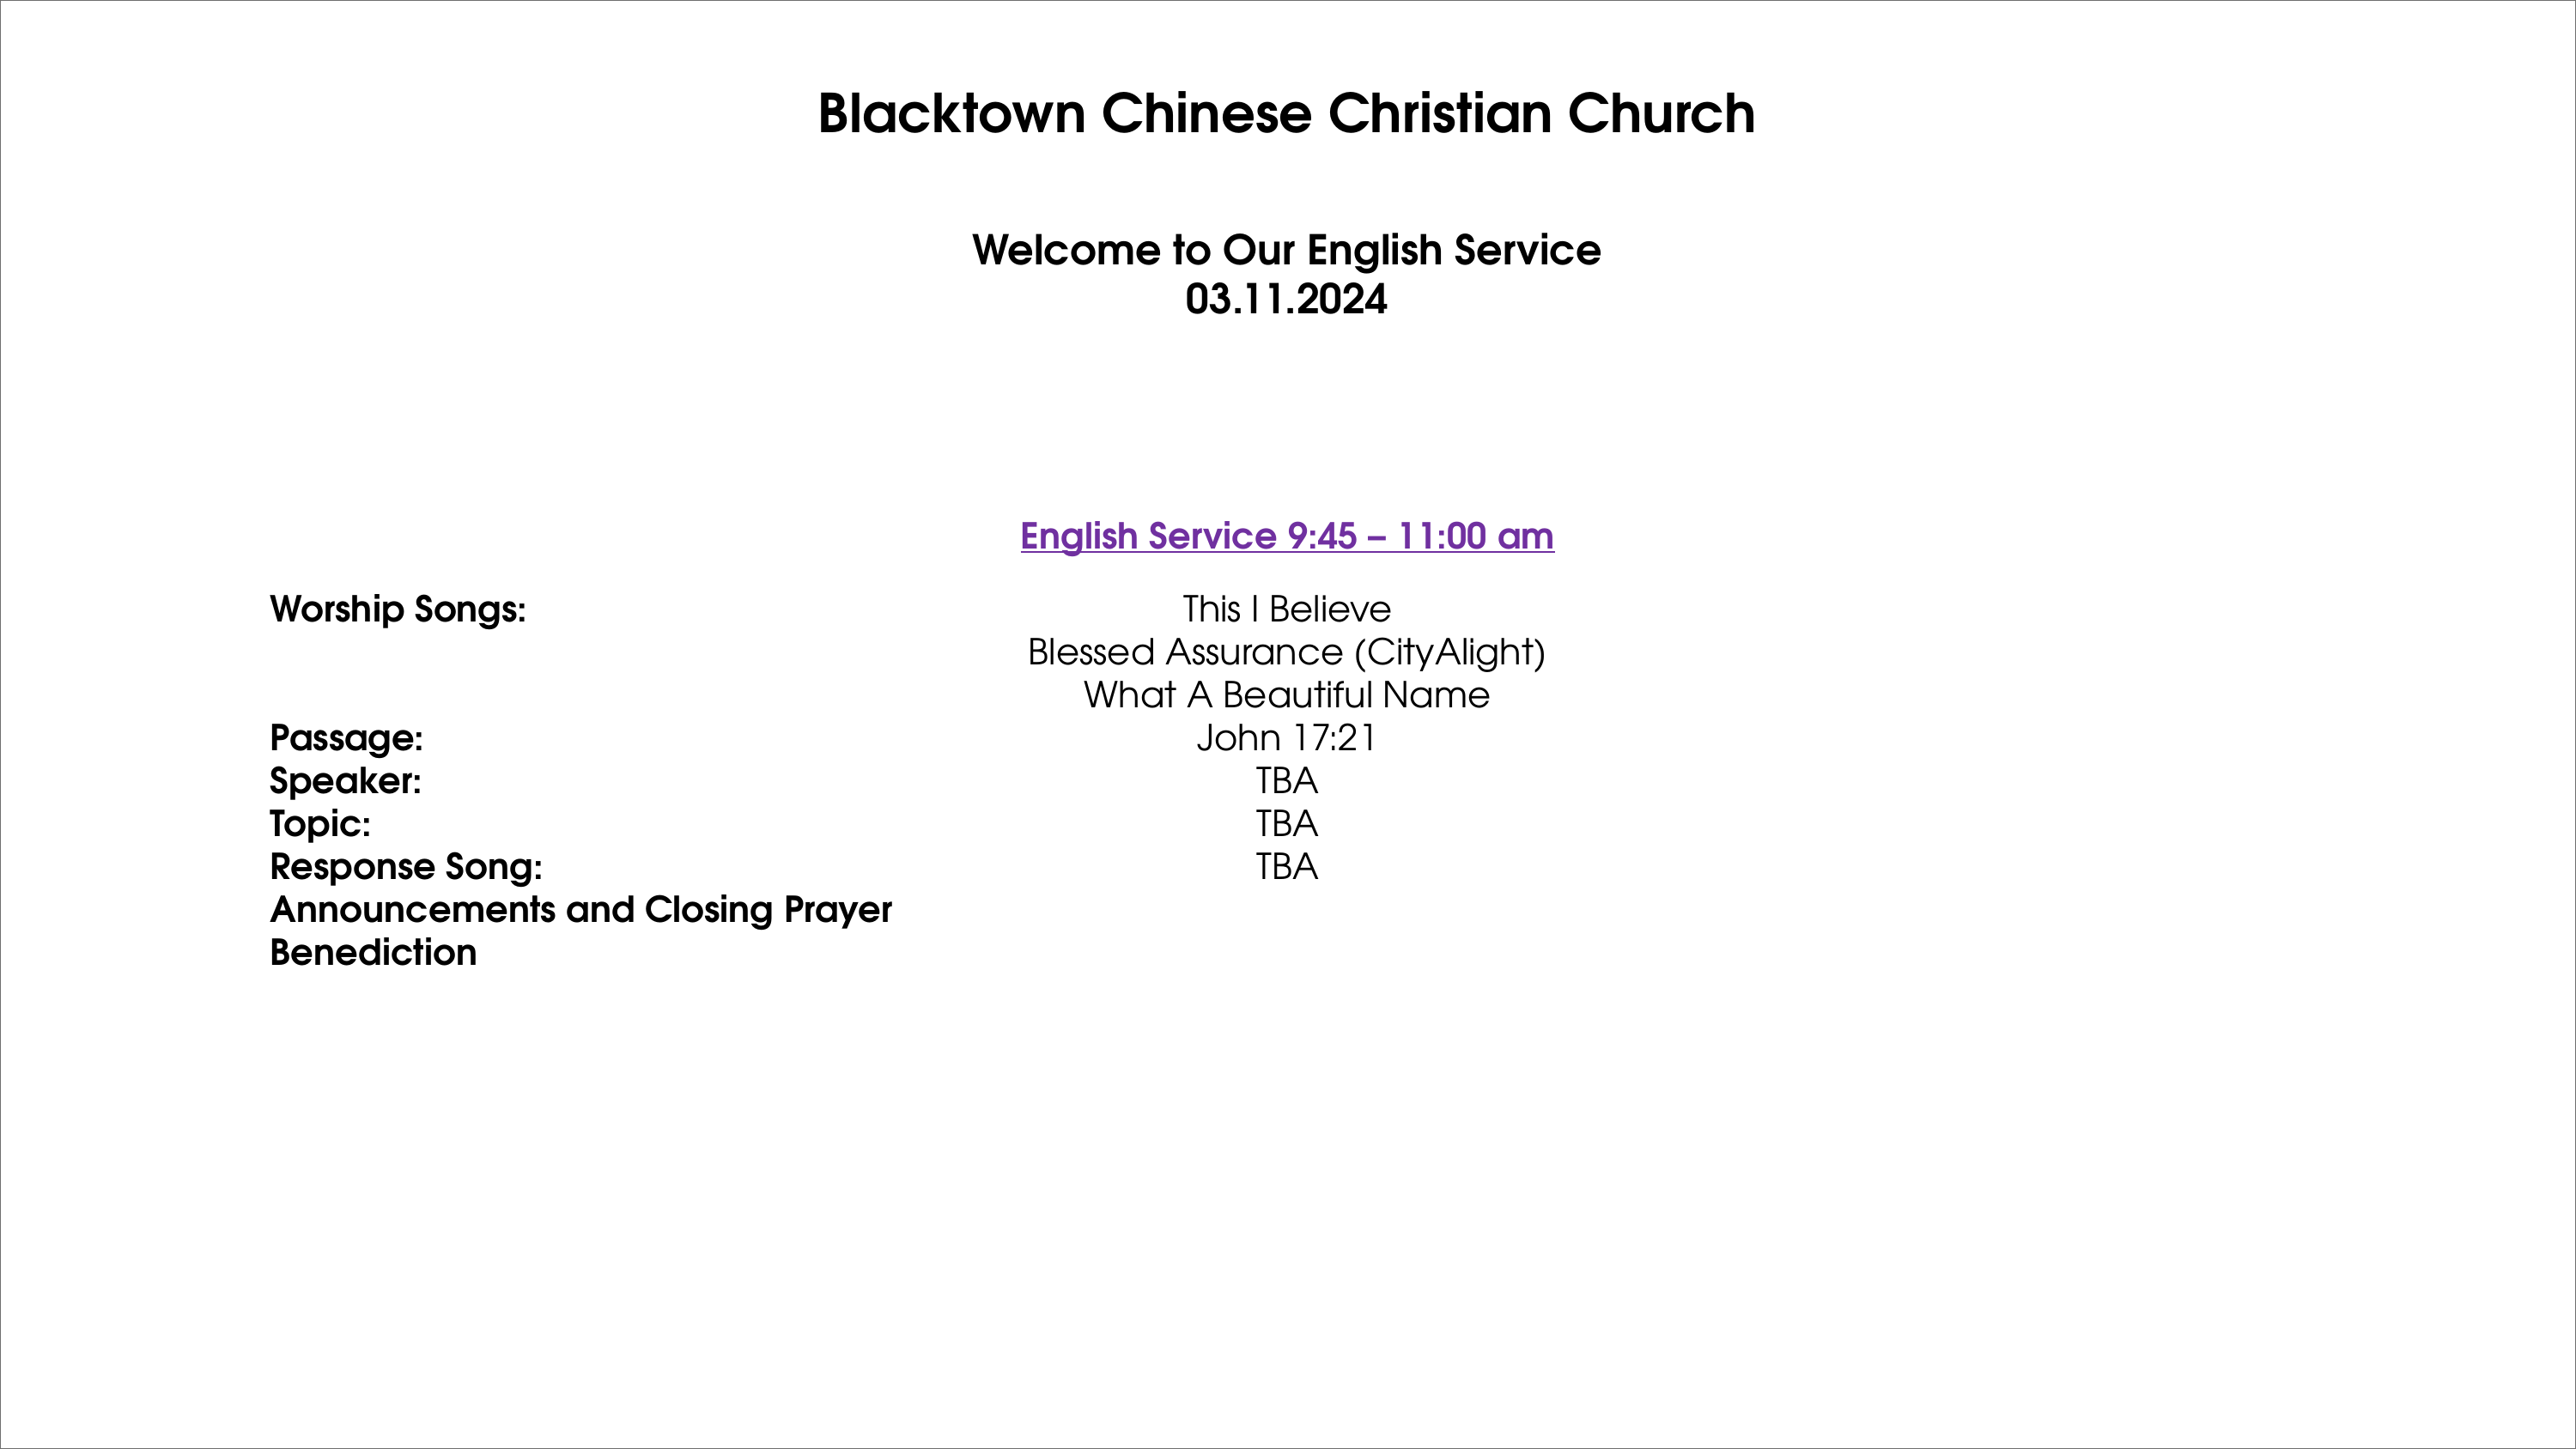

Blacktown Chinese Christian Church
Welcome to Our English Service
03.11.2024
English Service 9:45 – 11:00 am
Worship Songs:
Passage:
Speaker:
Topic:
Response Song:
Announcements and Closing Prayer
Benediction
This I Believe
Blessed Assurance (CityAlight)
What A Beautiful Name
John 17:21
TBA
TBA
TBA